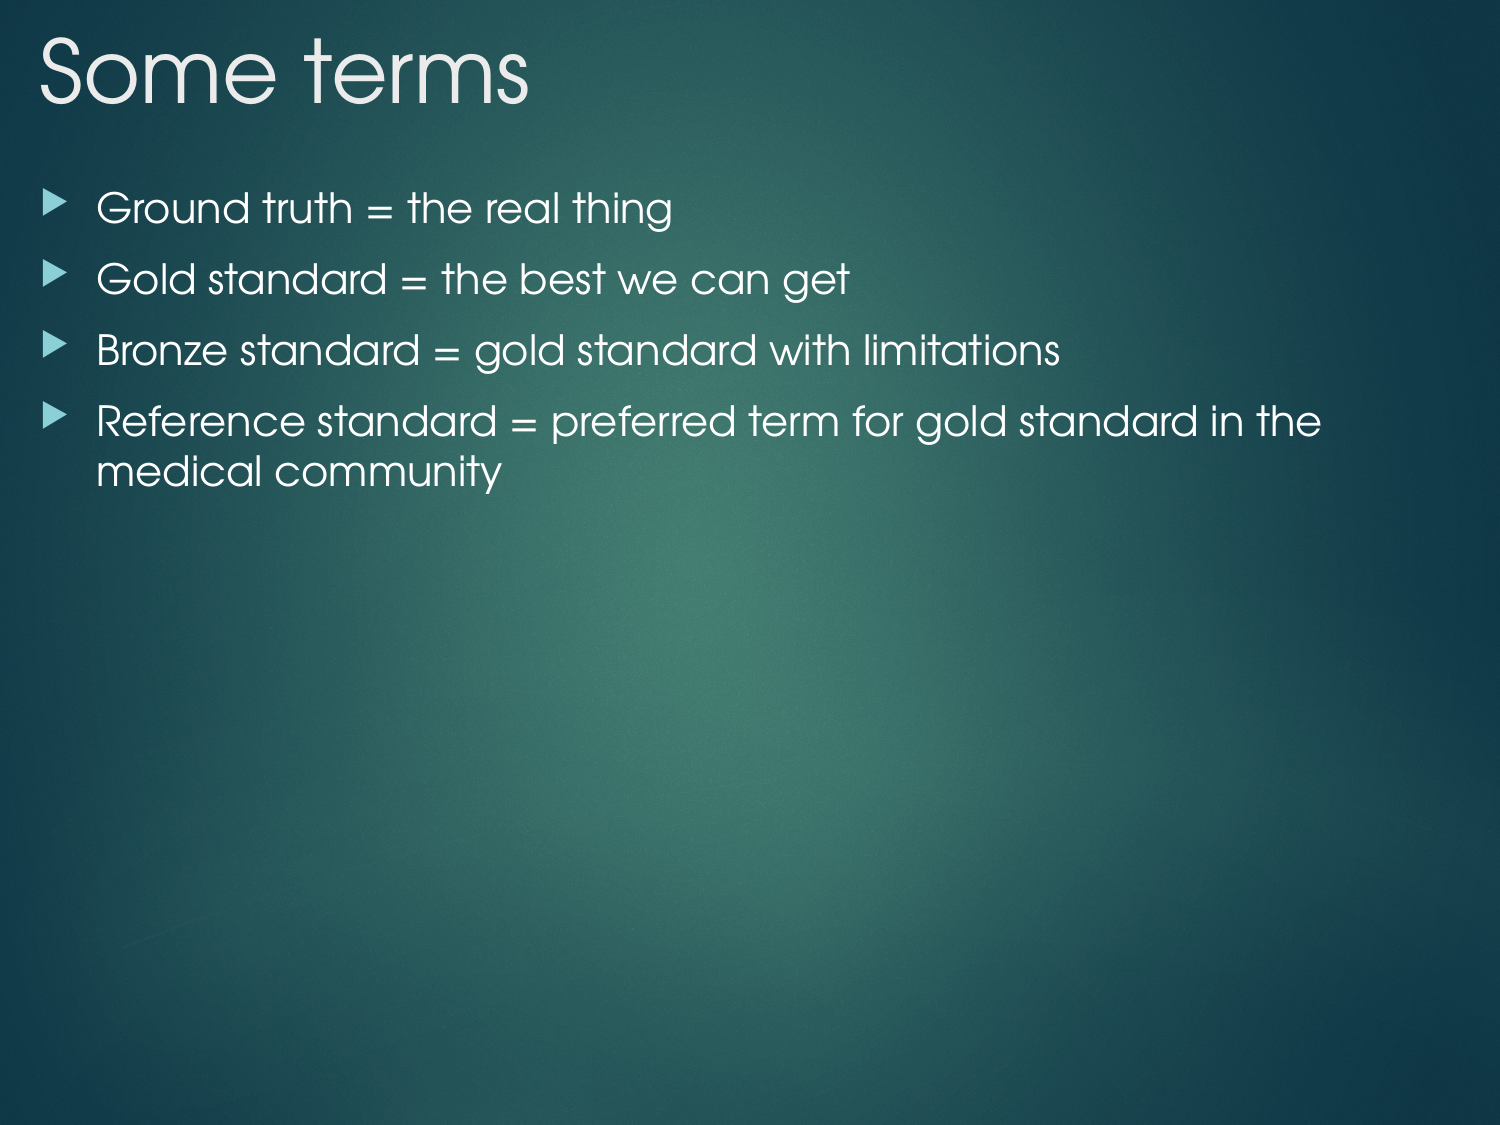

# Some terms
Ground truth = the real thing
Gold standard = the best we can get
Bronze standard = gold standard with limitations
Reference standard = preferred term for gold standard in the medical community